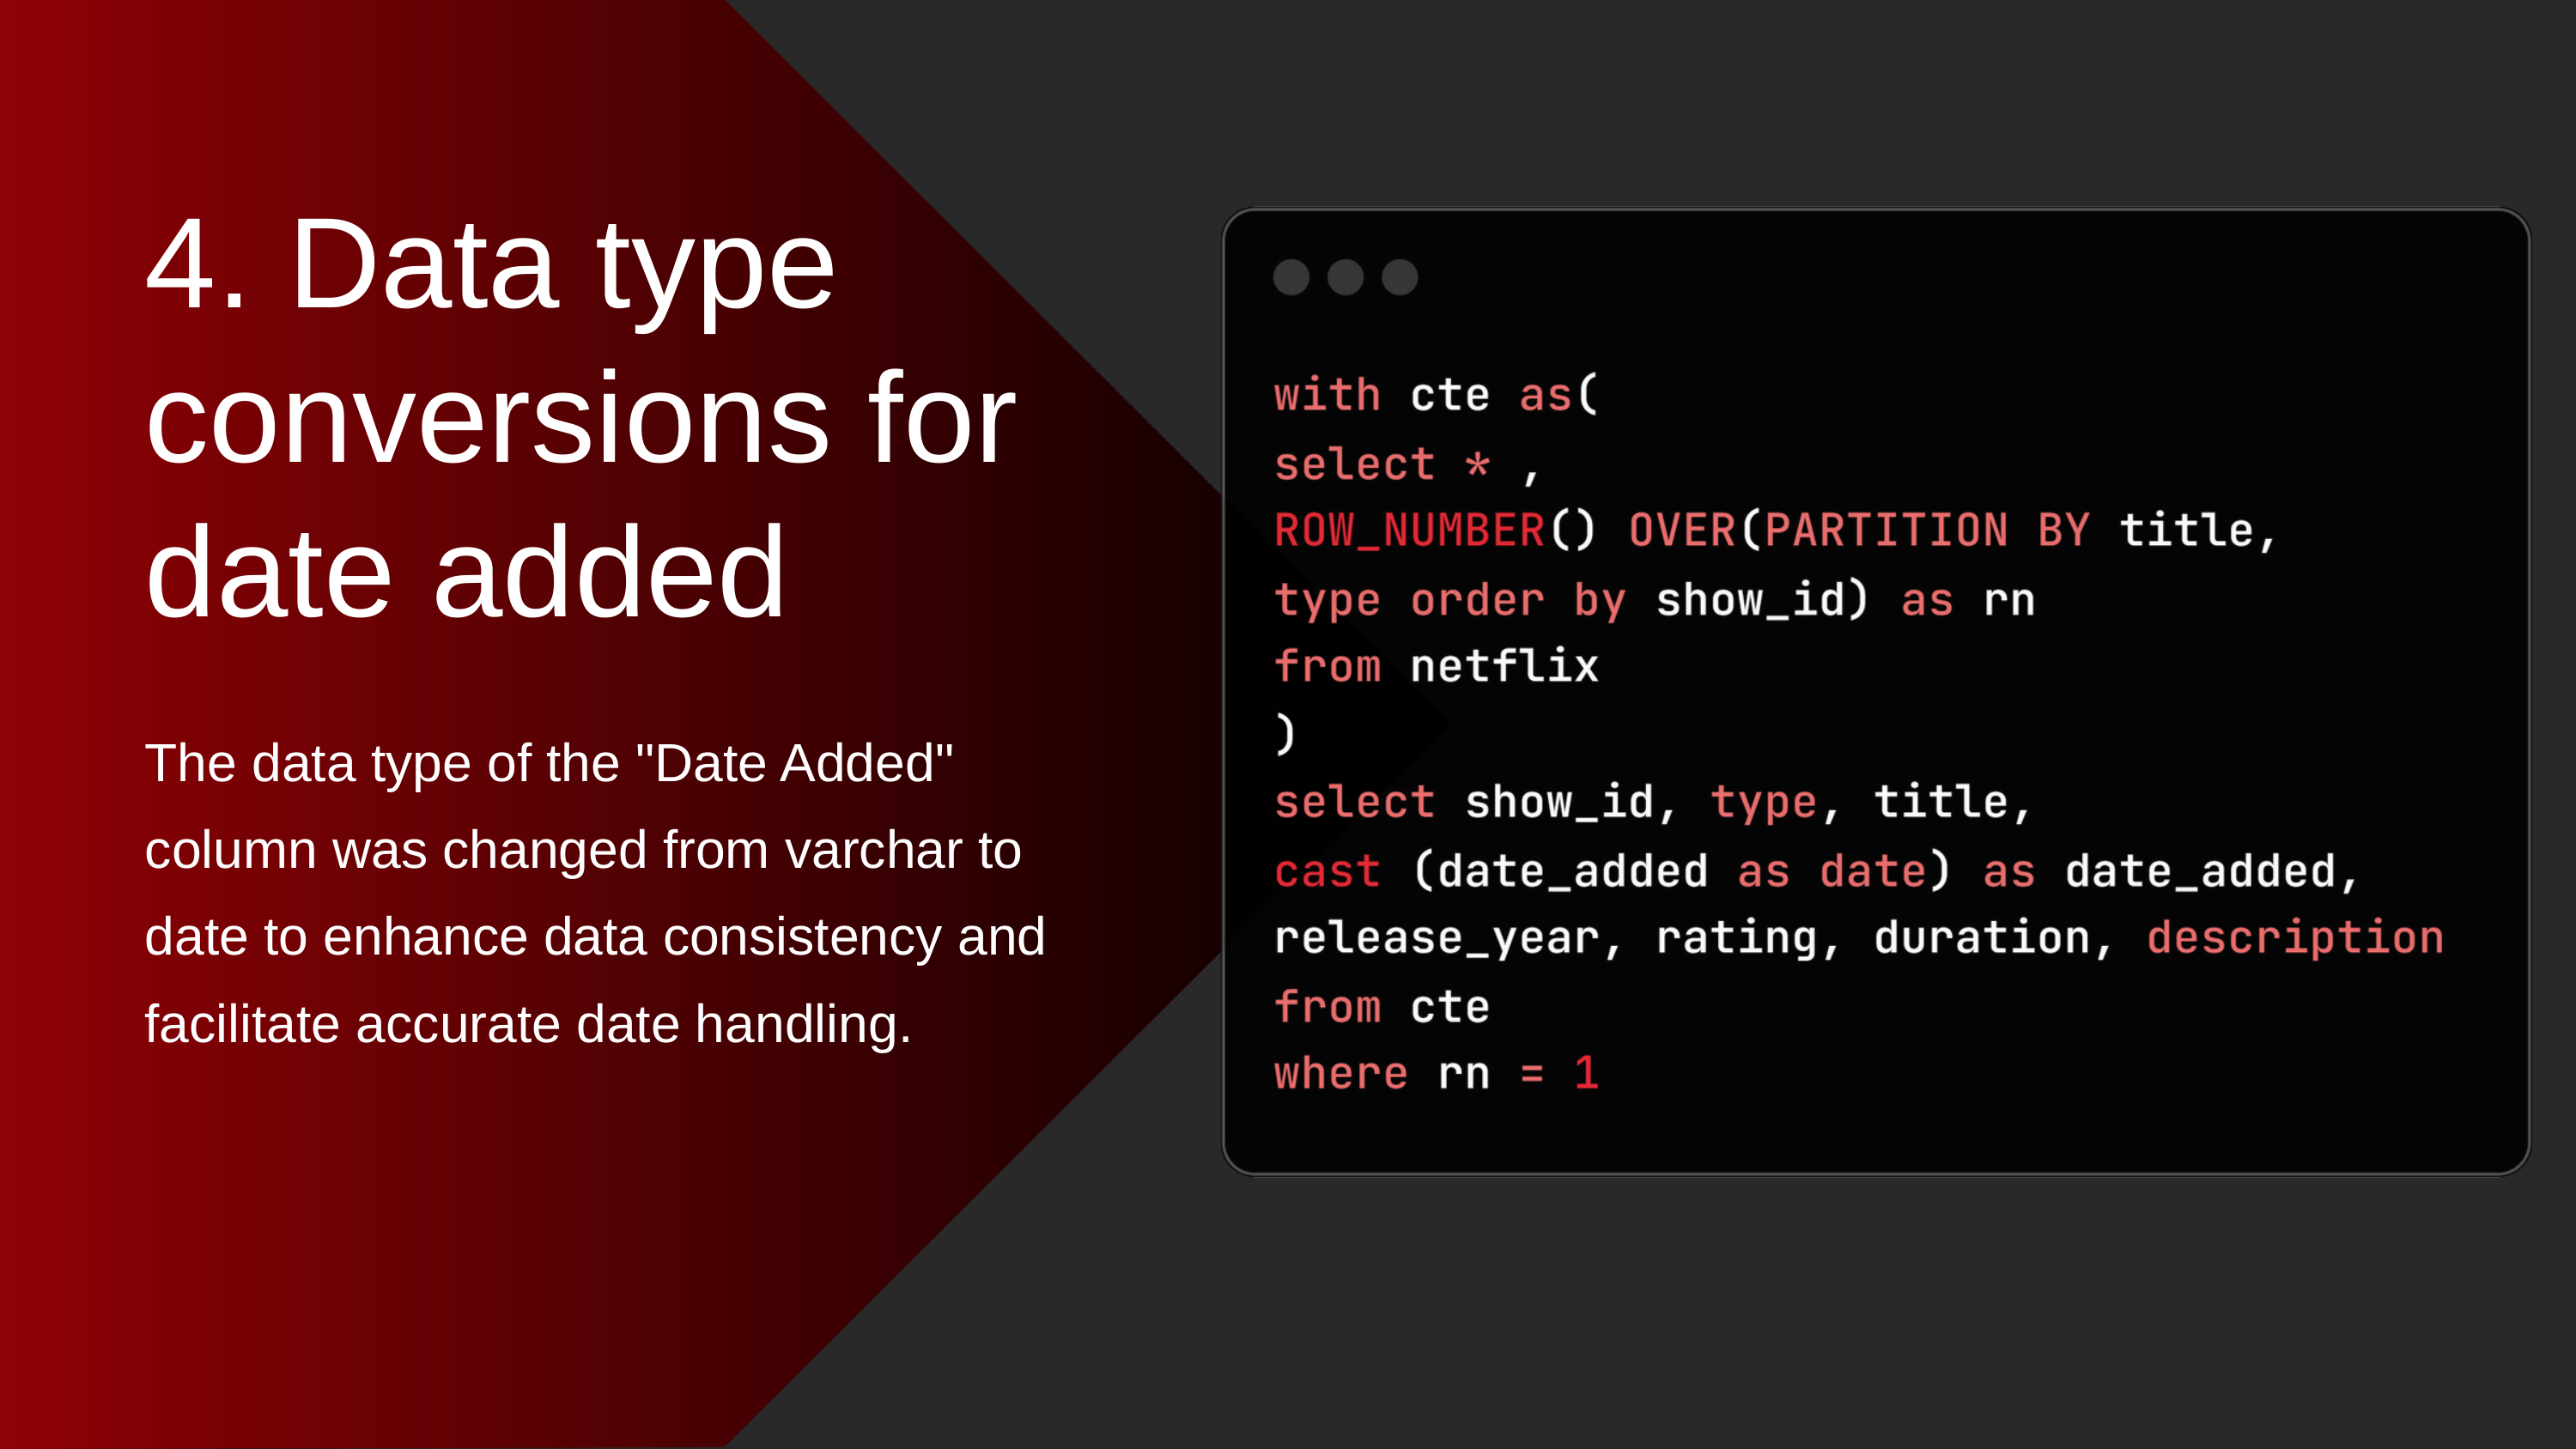

4. Data type conversions for date added
The data type of the "Date Added" column was changed from varchar to date to enhance data consistency and facilitate accurate date handling.